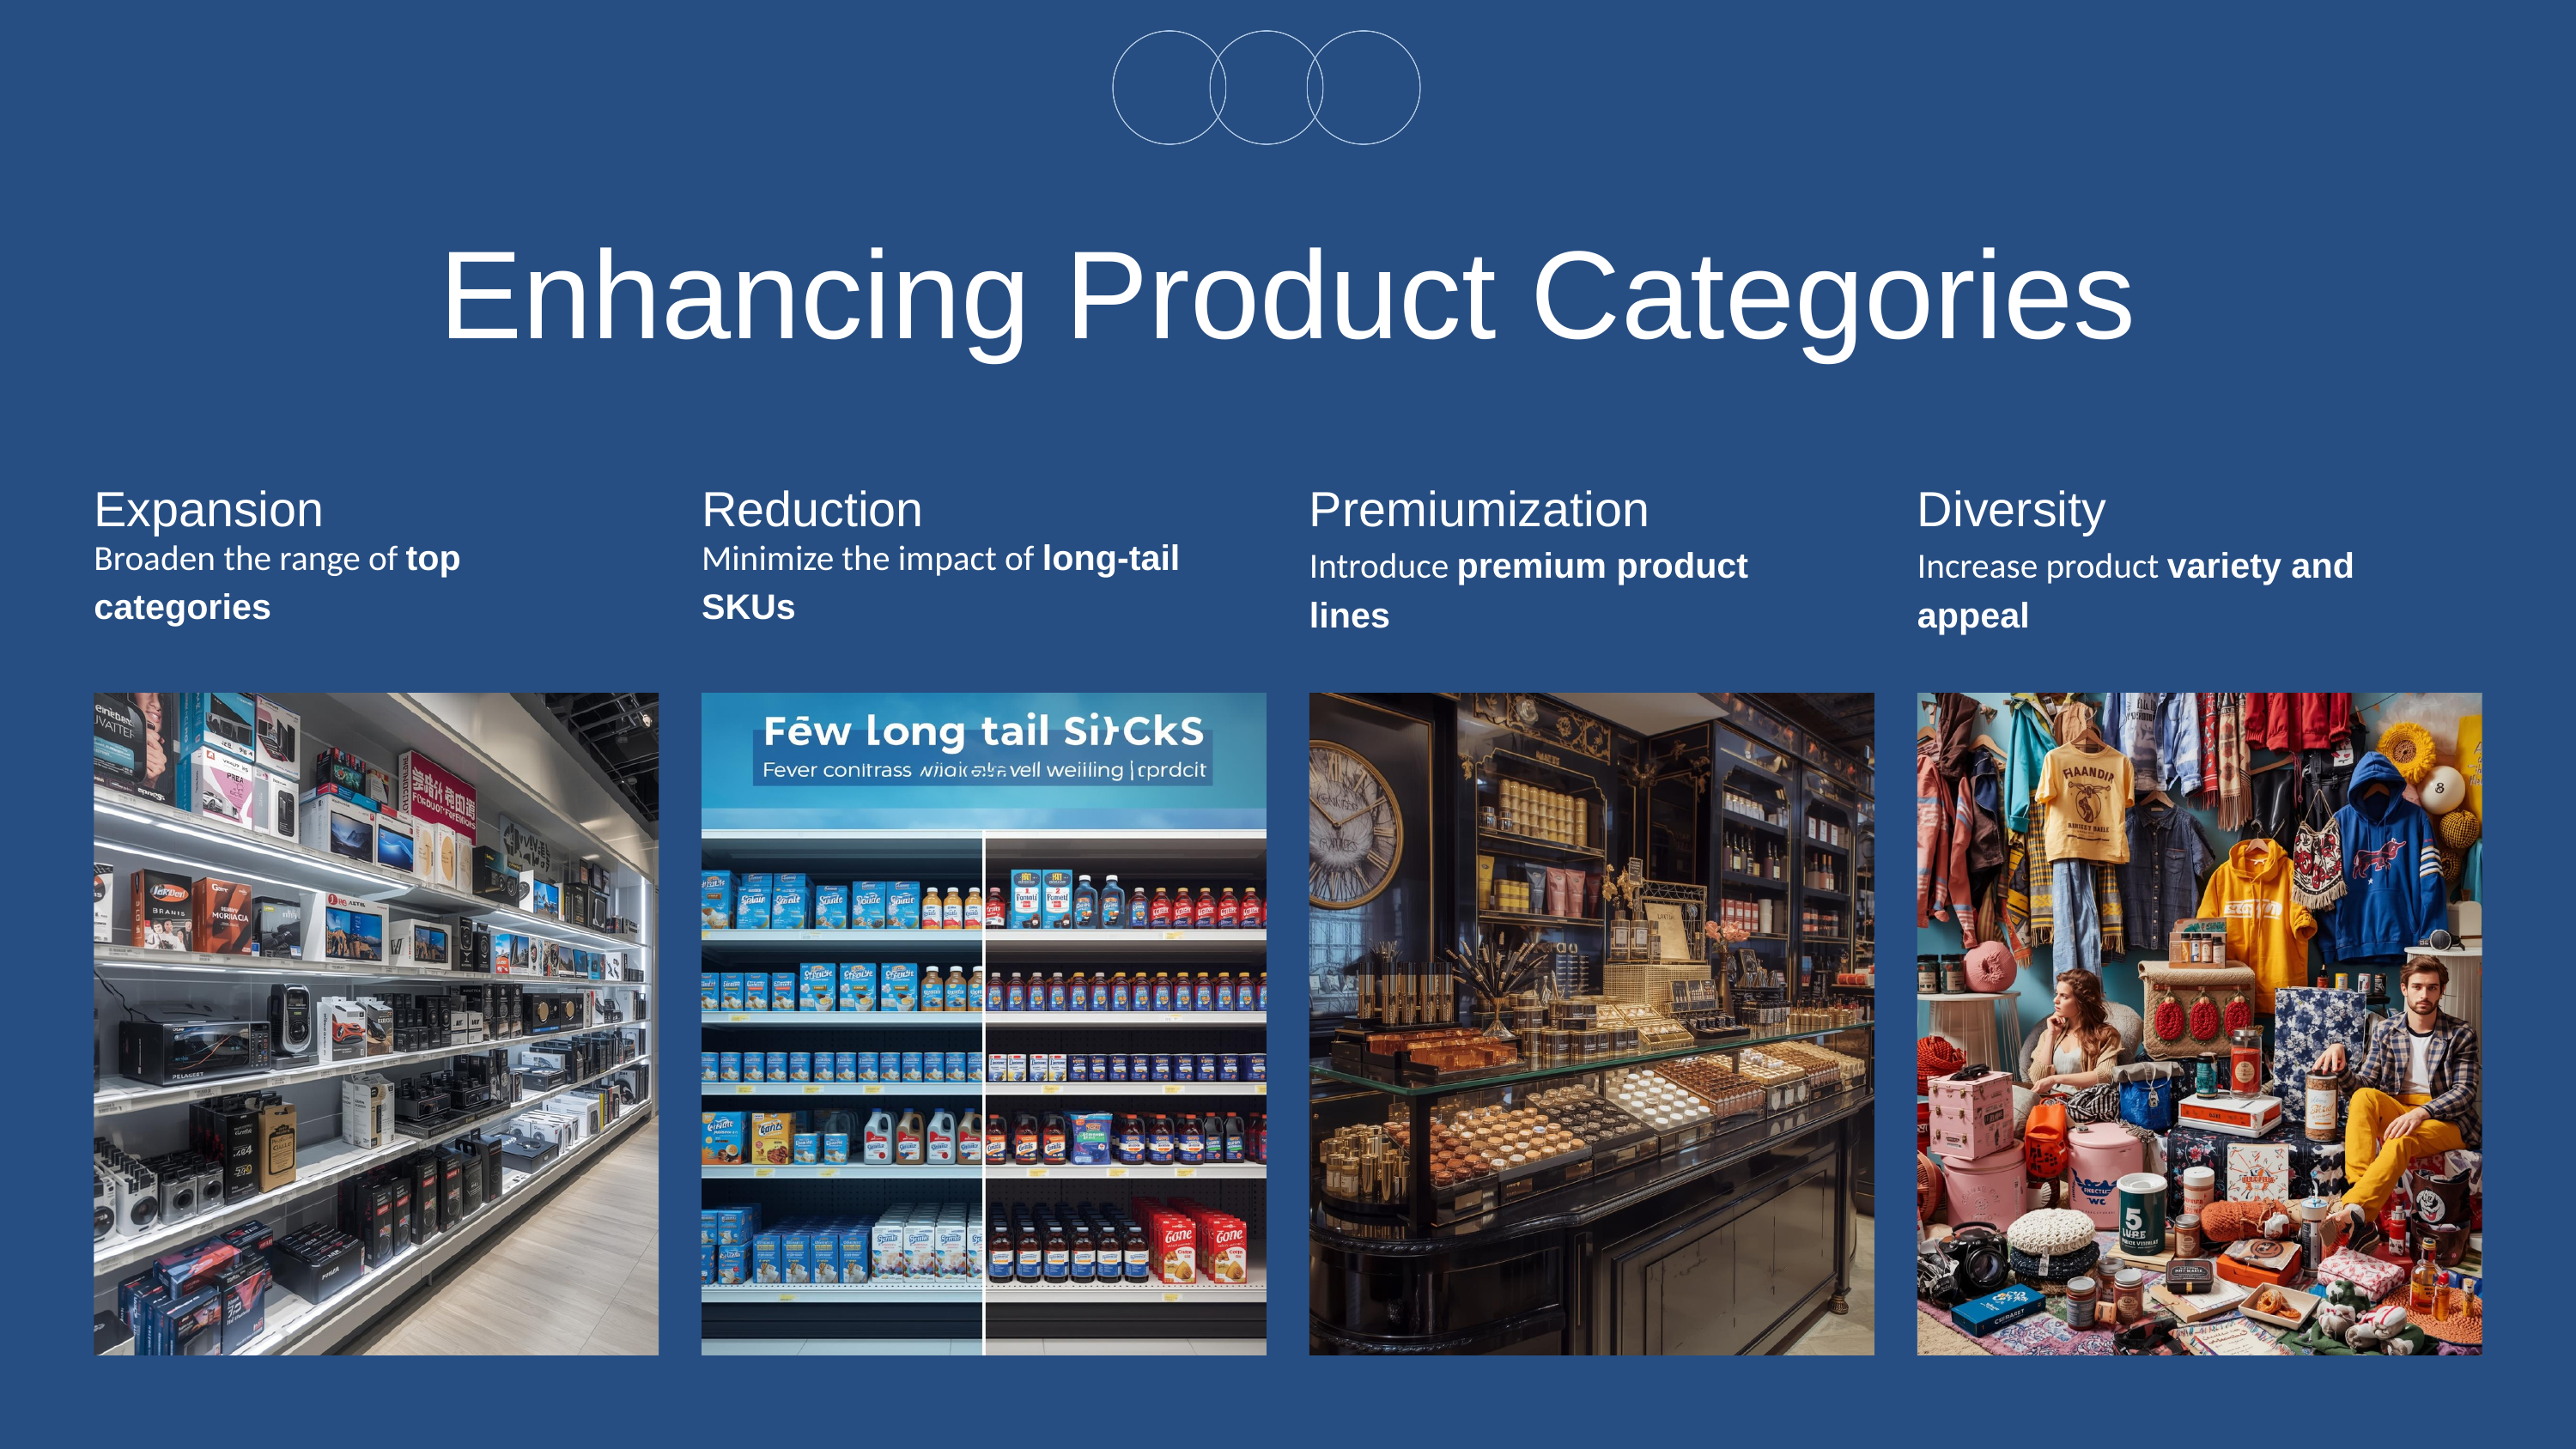

Enhancing Product Categories
Expansion
Broaden the range of top categories
Reduction
Minimize the impact of long-tail SKUs
Premiumization
Introduce premium product lines
Diversity
Increase product variety and appeal